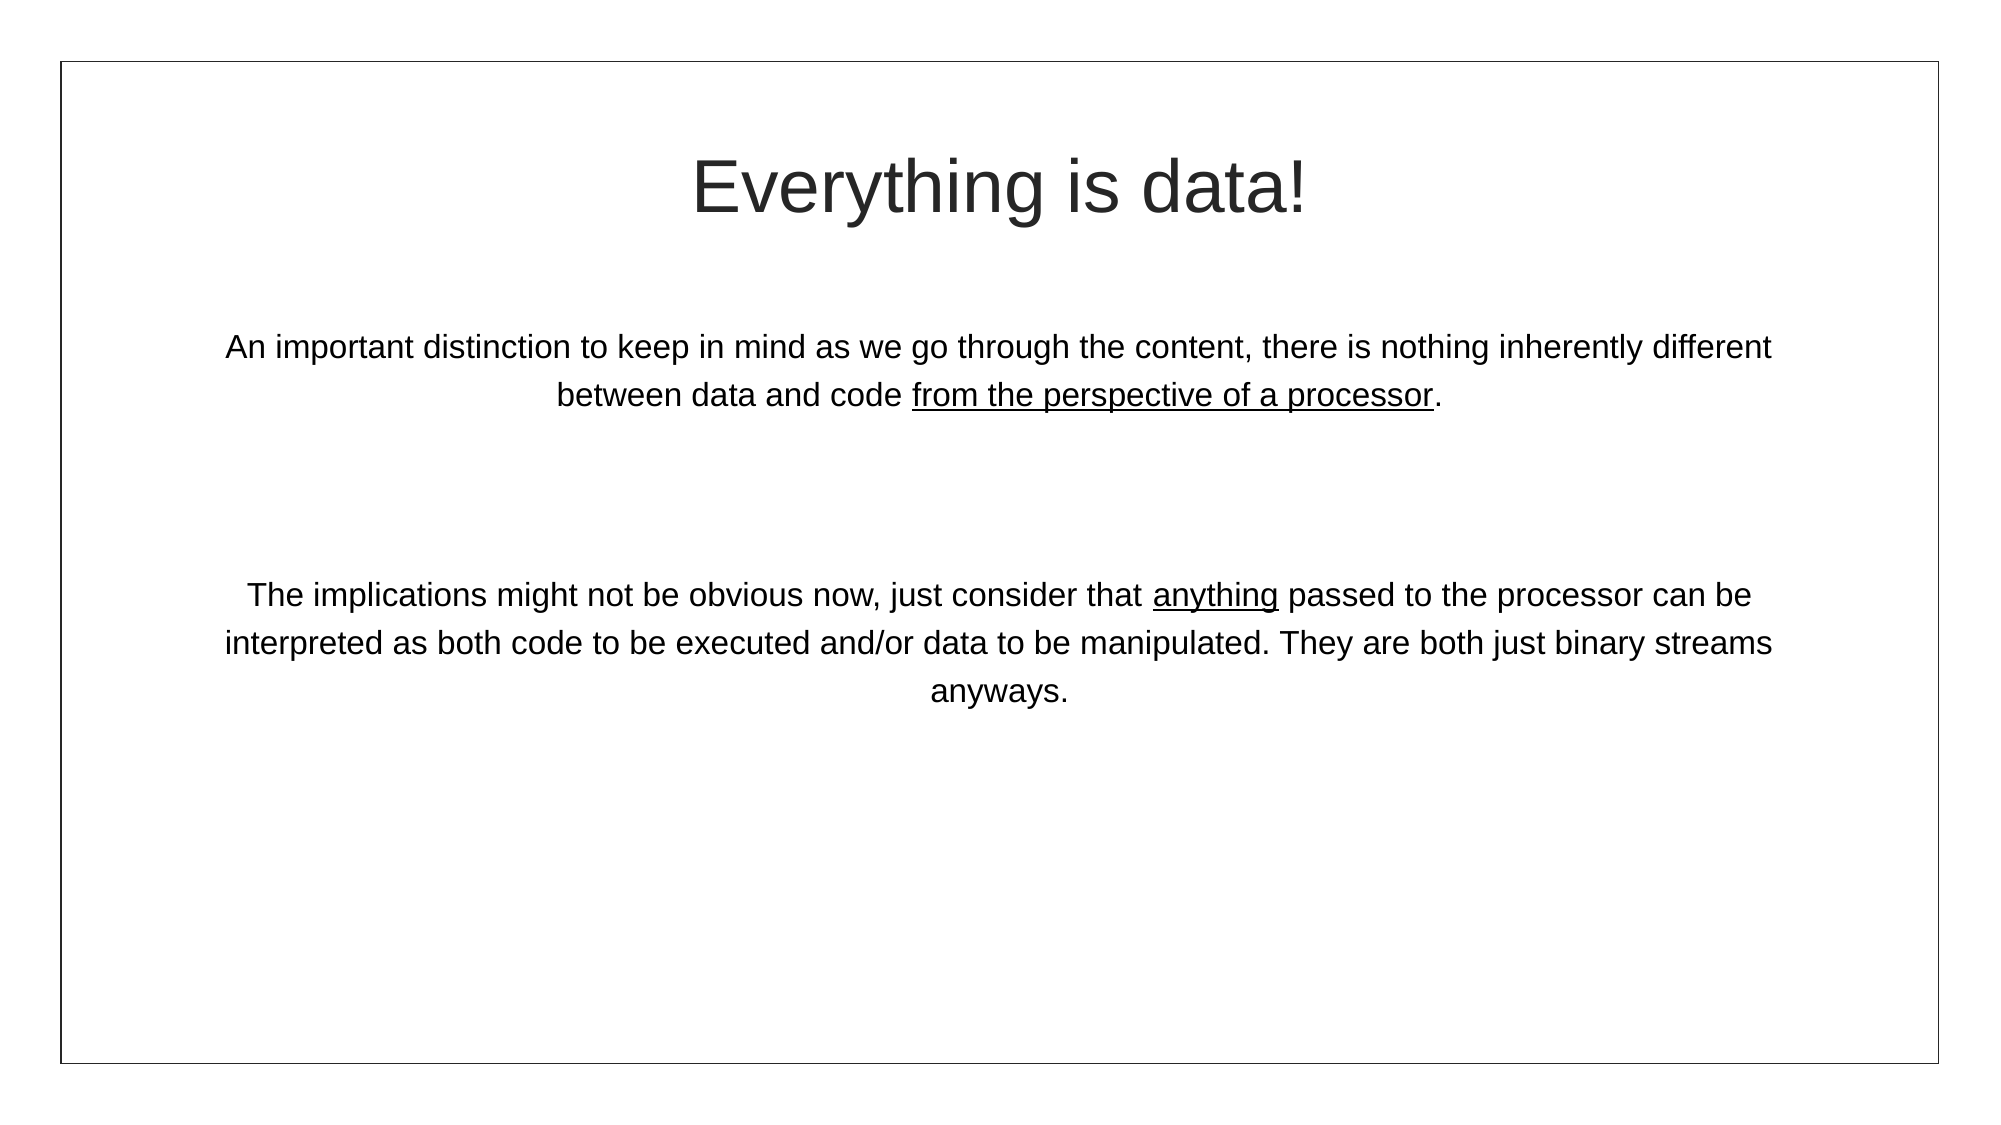

# Everything is data!
An important distinction to keep in mind as we go through the content, there is nothing inherently different between data and code from the perspective of a processor.

The implications might not be obvious now, just consider that anything passed to the processor can be interpreted as both code to be executed and/or data to be manipulated. They are both just binary streams anyways.